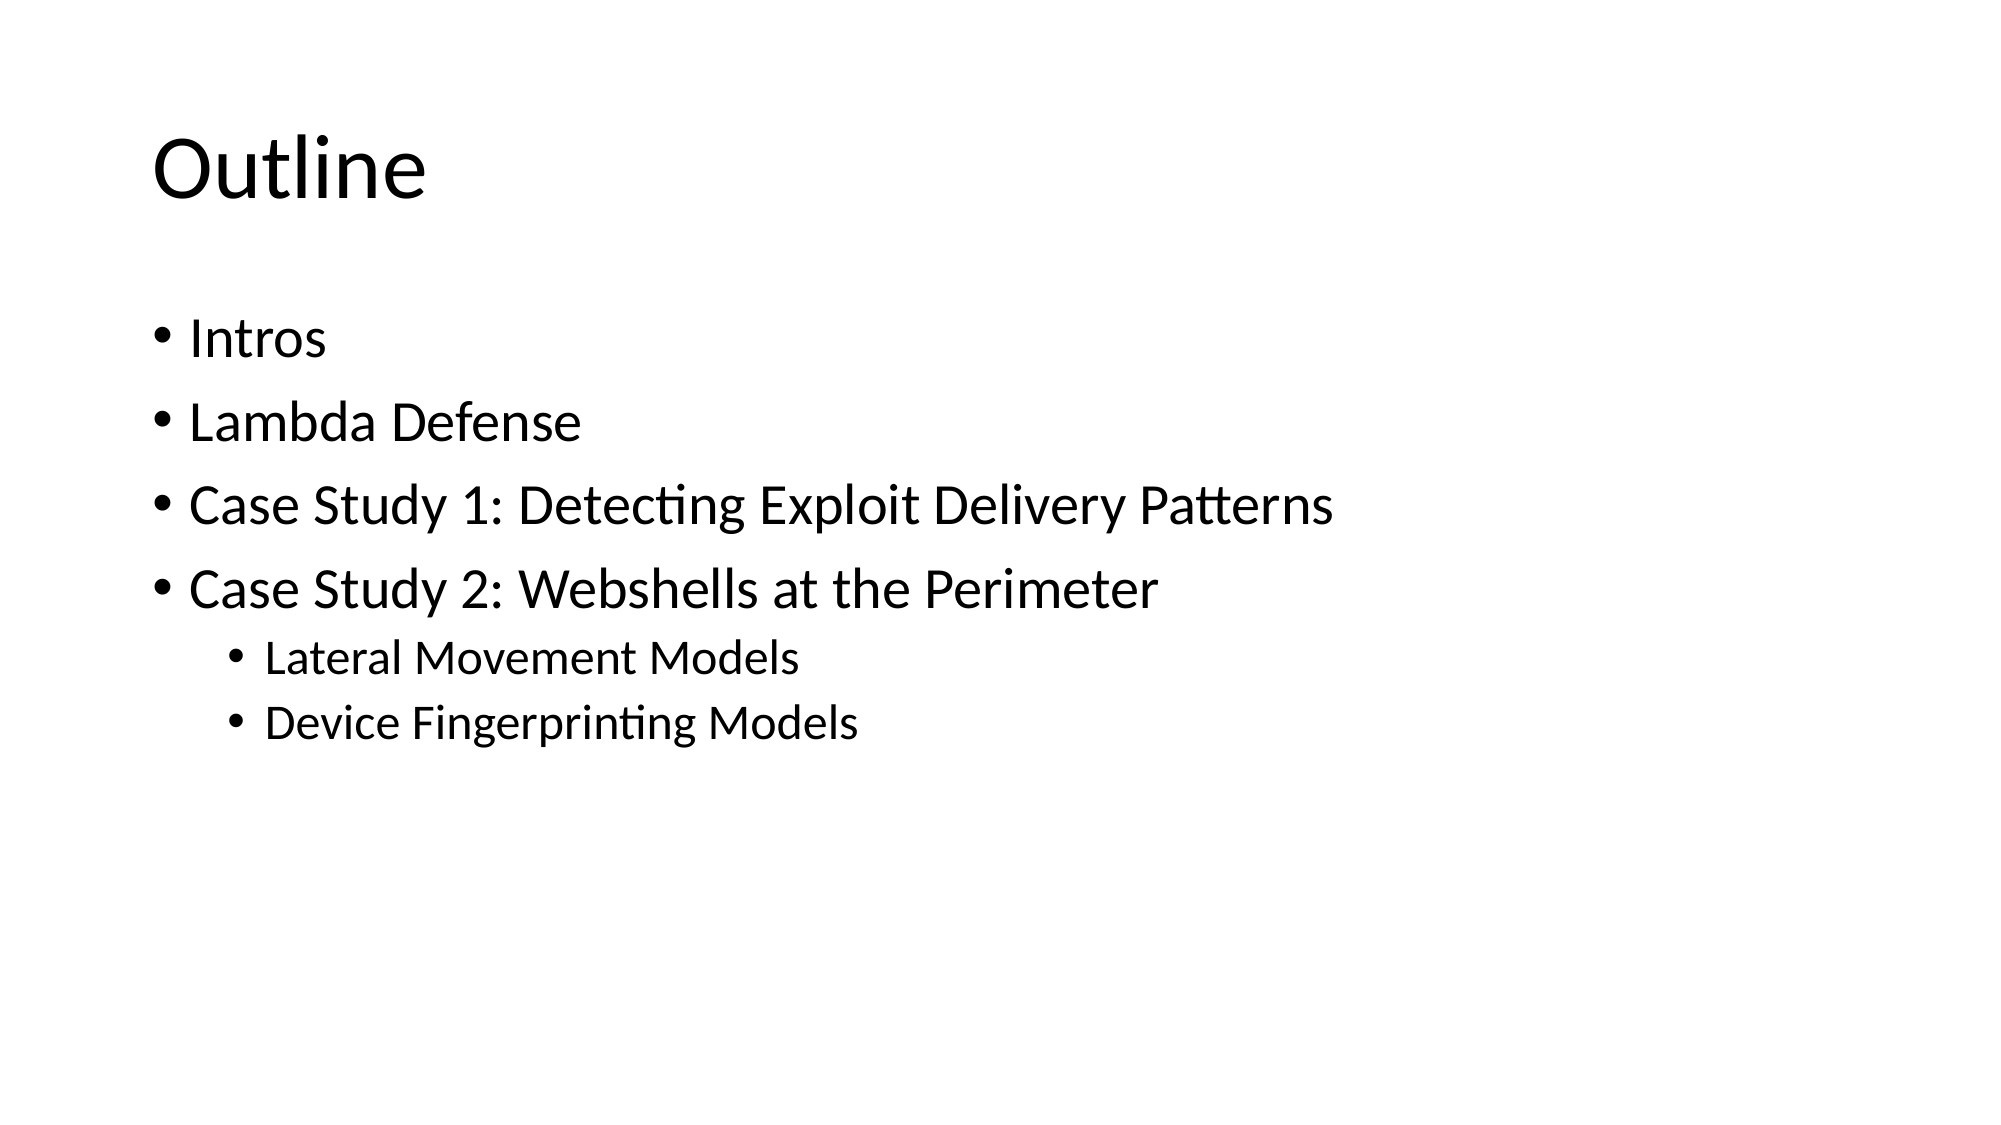

# Outline
Intros
Lambda Defense
Case Study 1: Detecting Exploit Delivery Patterns
Case Study 2: Webshells at the Perimeter
Lateral Movement Models
Device Fingerprinting Models